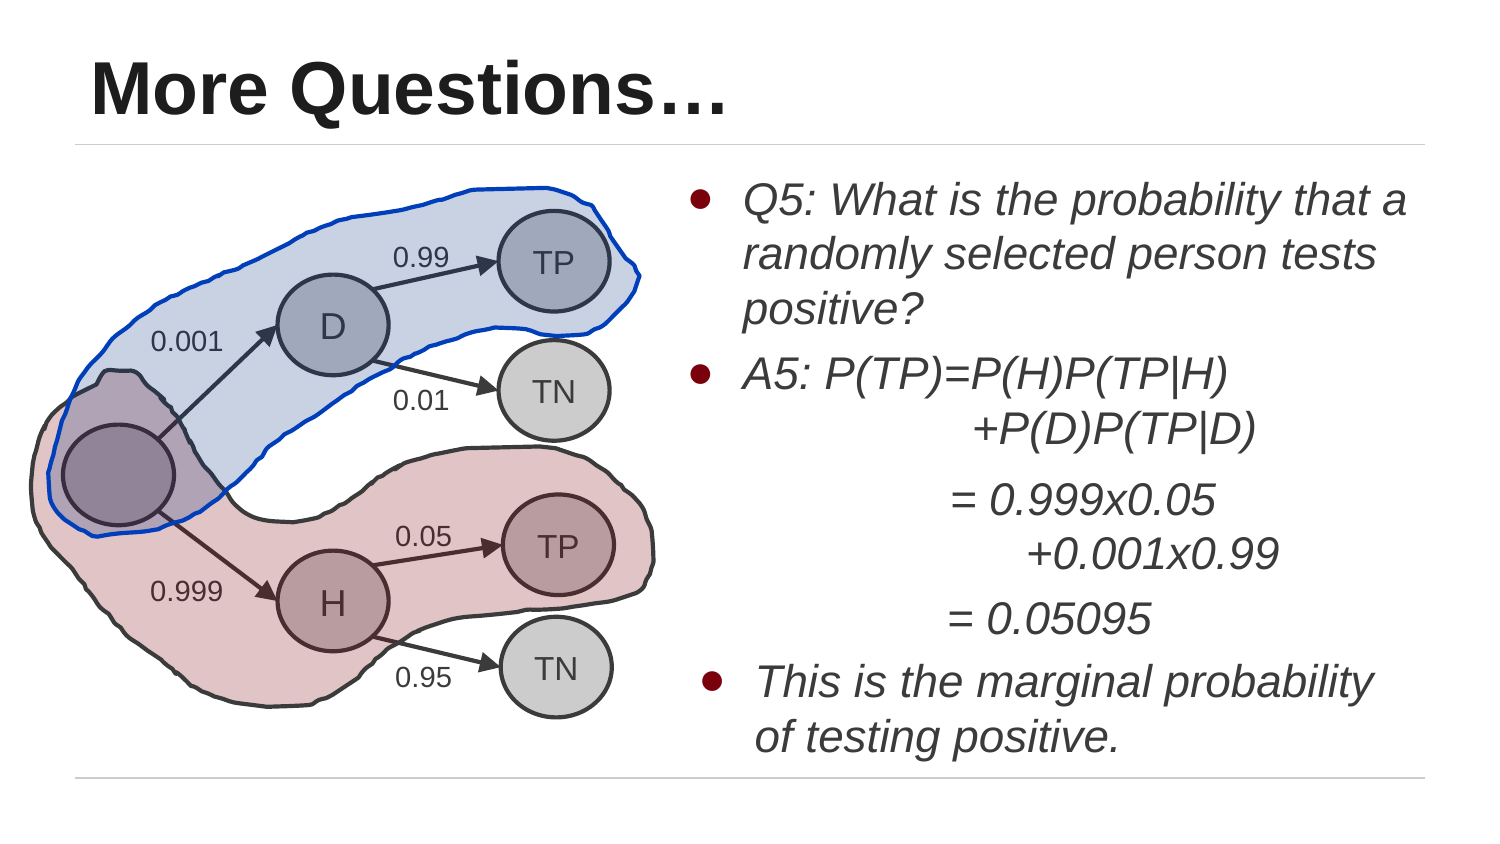

# More Questions…
Q5: What is the probability that a randomly selected person tests positive?
A5: P(TP)=P(H)P(TP|H)
                  +P(D)P(TP|D)

TP
0.99
D
0.001
TN
0.01

                 = 0.999x0.05
                       +0.001x0.99

TP
0.05
H
0.999
= 0.05095

TN
This is the marginal probability of testing positive.

0.95